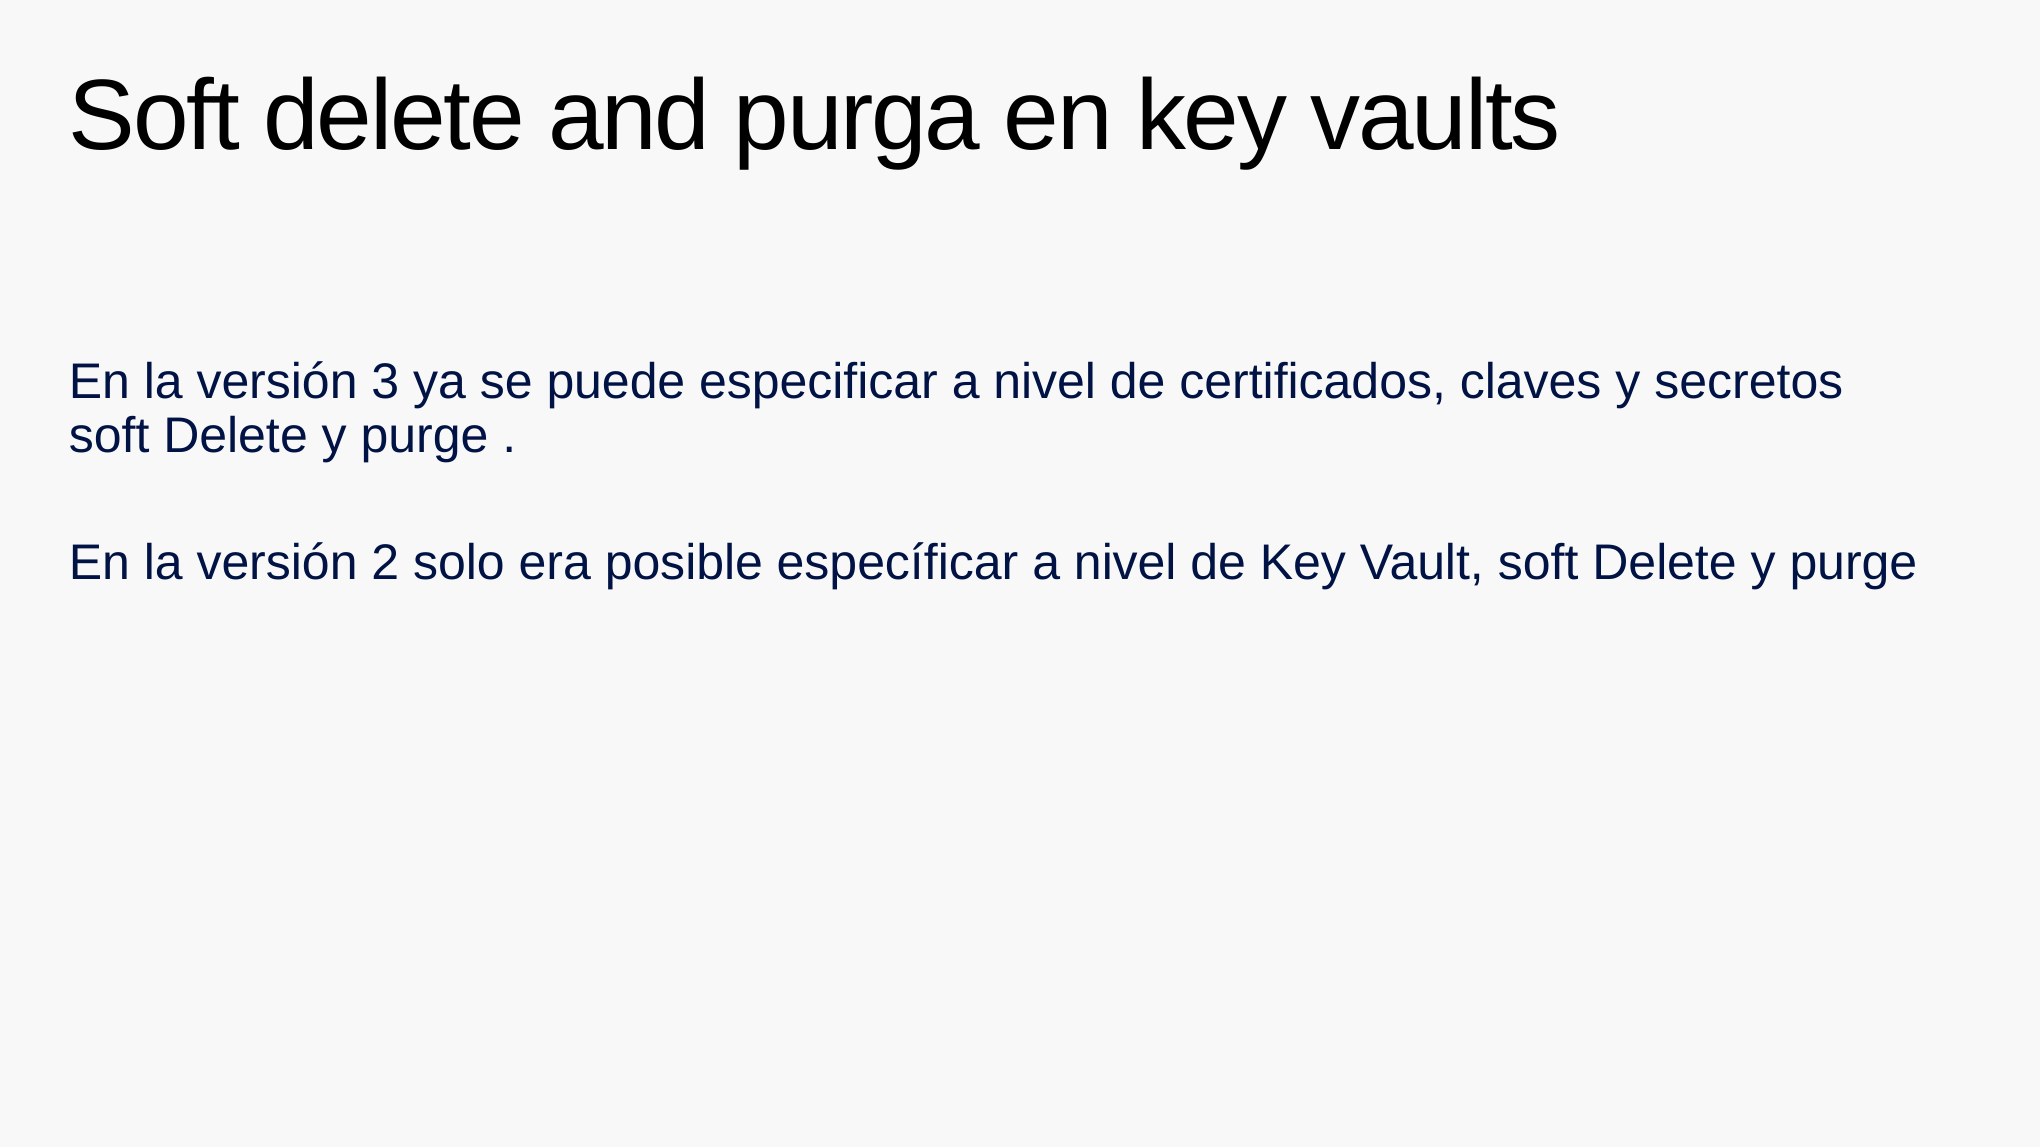

# Soft delete and purga en key vaults
En la versión 3 ya se puede especificar a nivel de certificados, claves y secretos soft Delete y purge .

En la versión 2 solo era posible específicar a nivel de Key Vault, soft Delete y purge